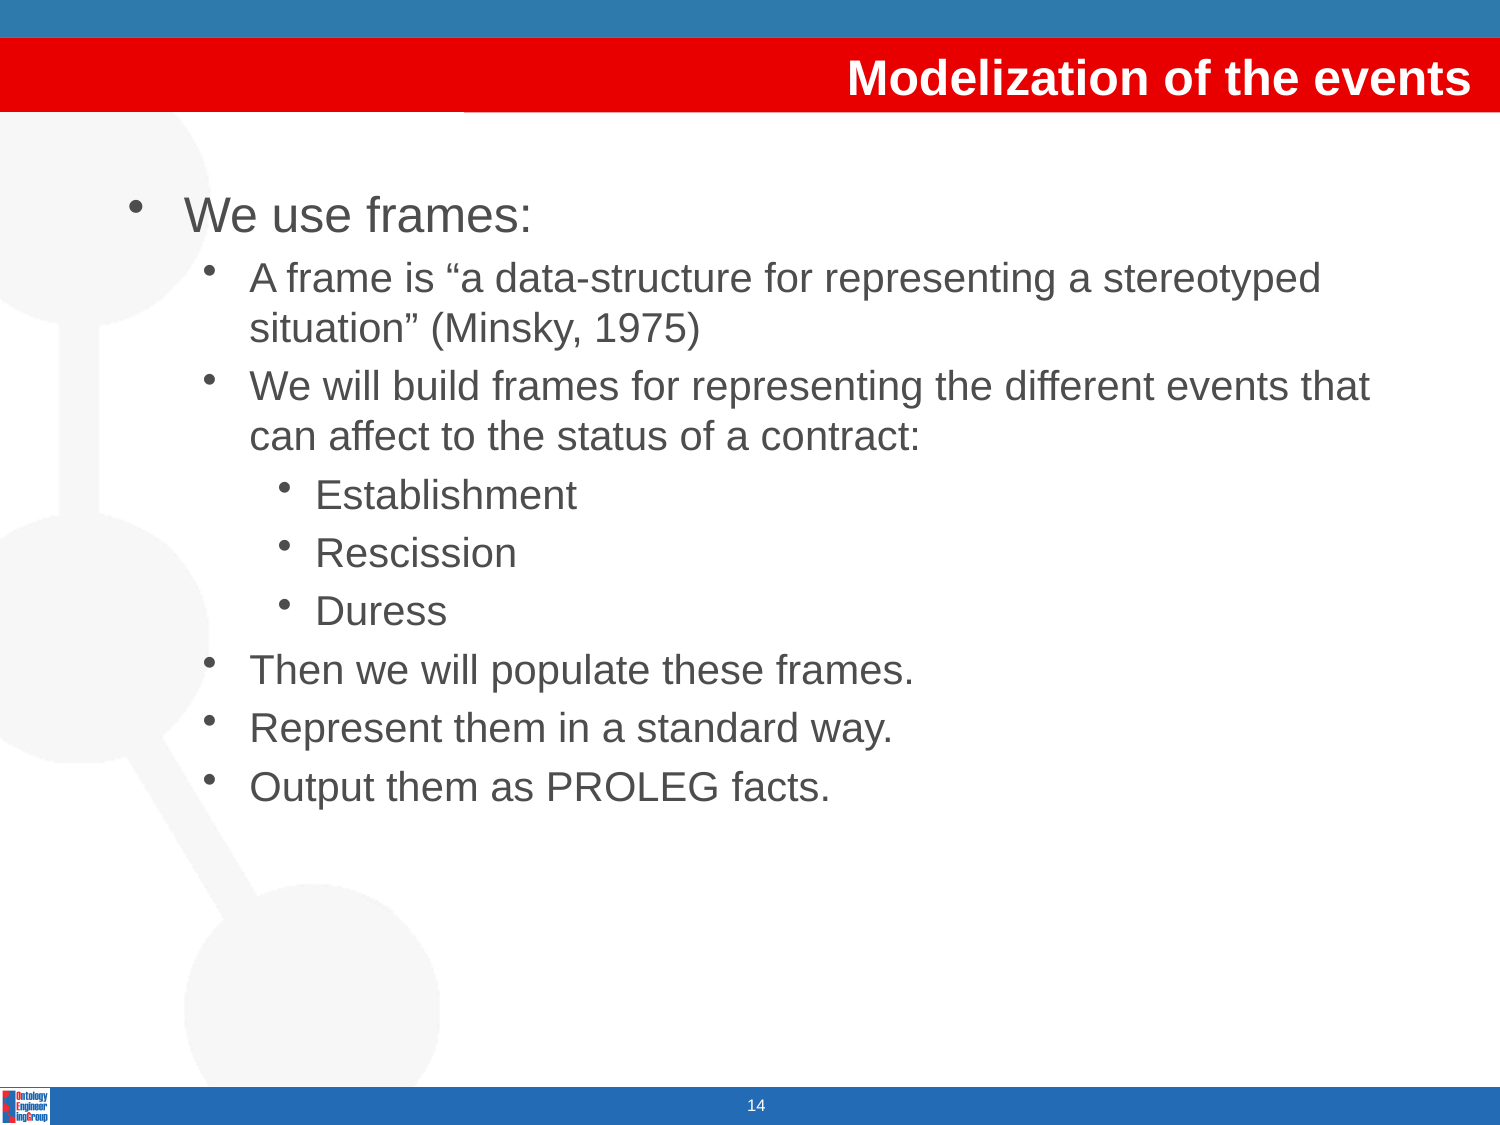

# Modelization of the events
We use frames:
A frame is “a data-structure for representing a stereotyped situation” (Minsky, 1975)
We will build frames for representing the different events that can affect to the status of a contract:
Establishment
Rescission
Duress
Then we will populate these frames.
Represent them in a standard way.
Output them as PROLEG facts.
14